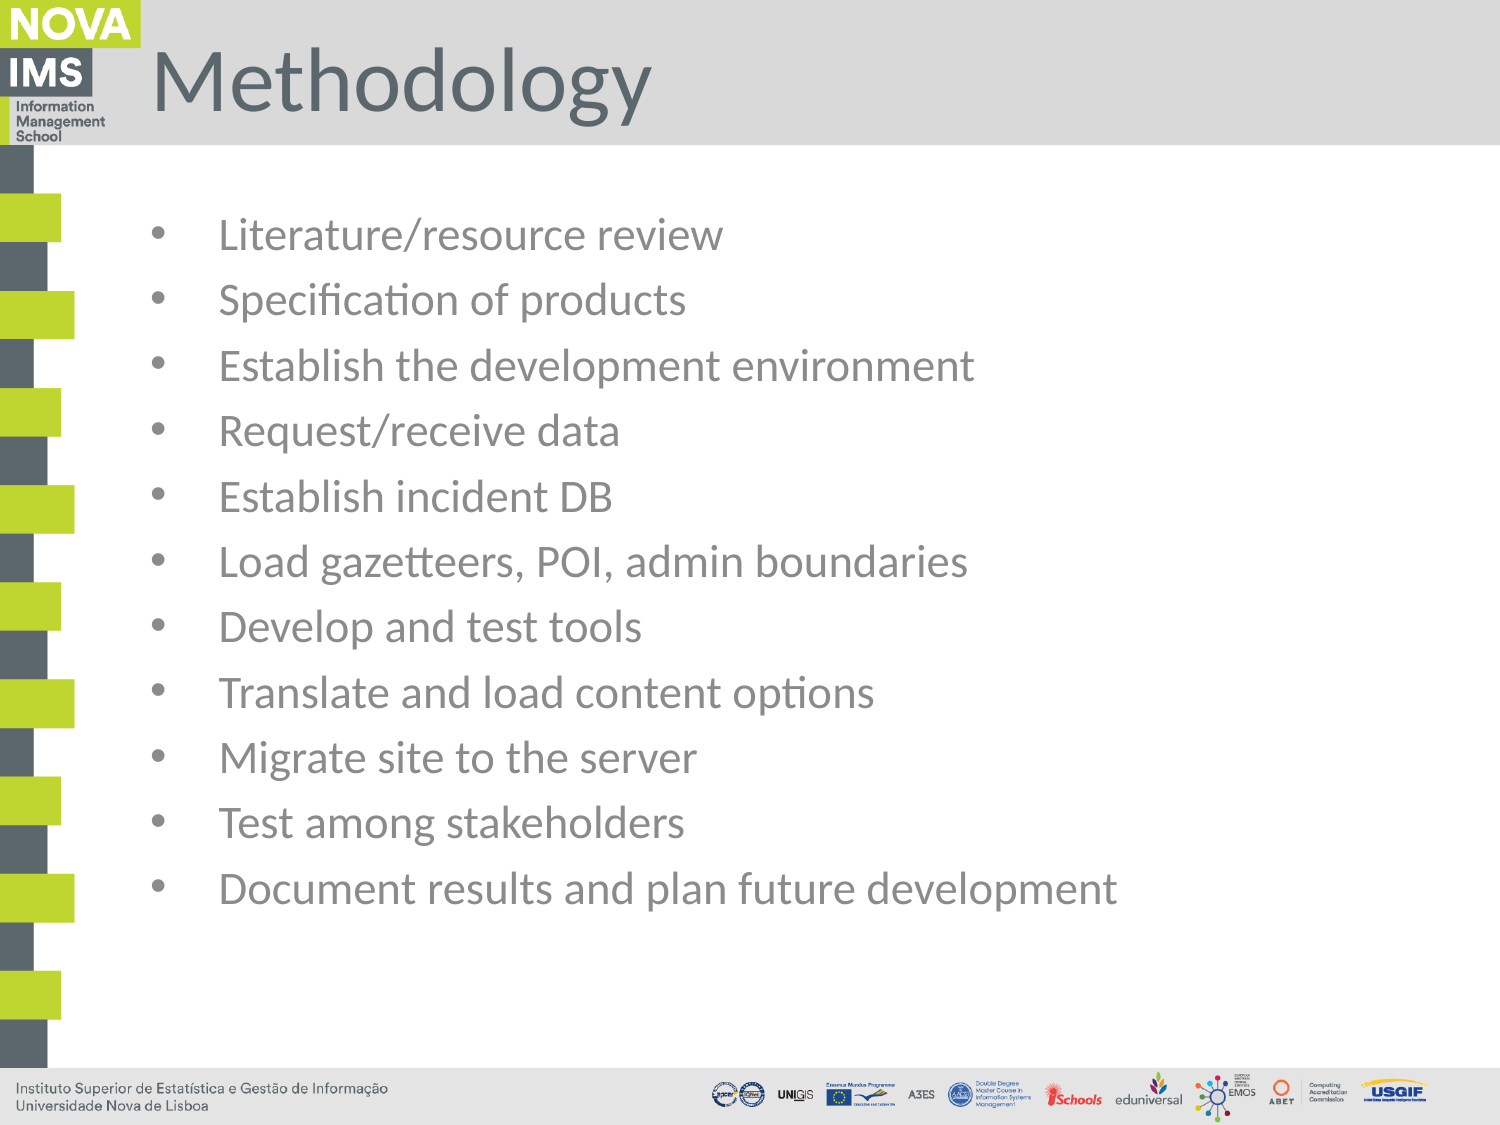

# Methodology
Literature/resource review
Specification of products
Establish the development environment
Request/receive data
Establish incident DB
Load gazetteers, POI, admin boundaries
Develop and test tools
Translate and load content options
Migrate site to the server
Test among stakeholders
Document results and plan future development